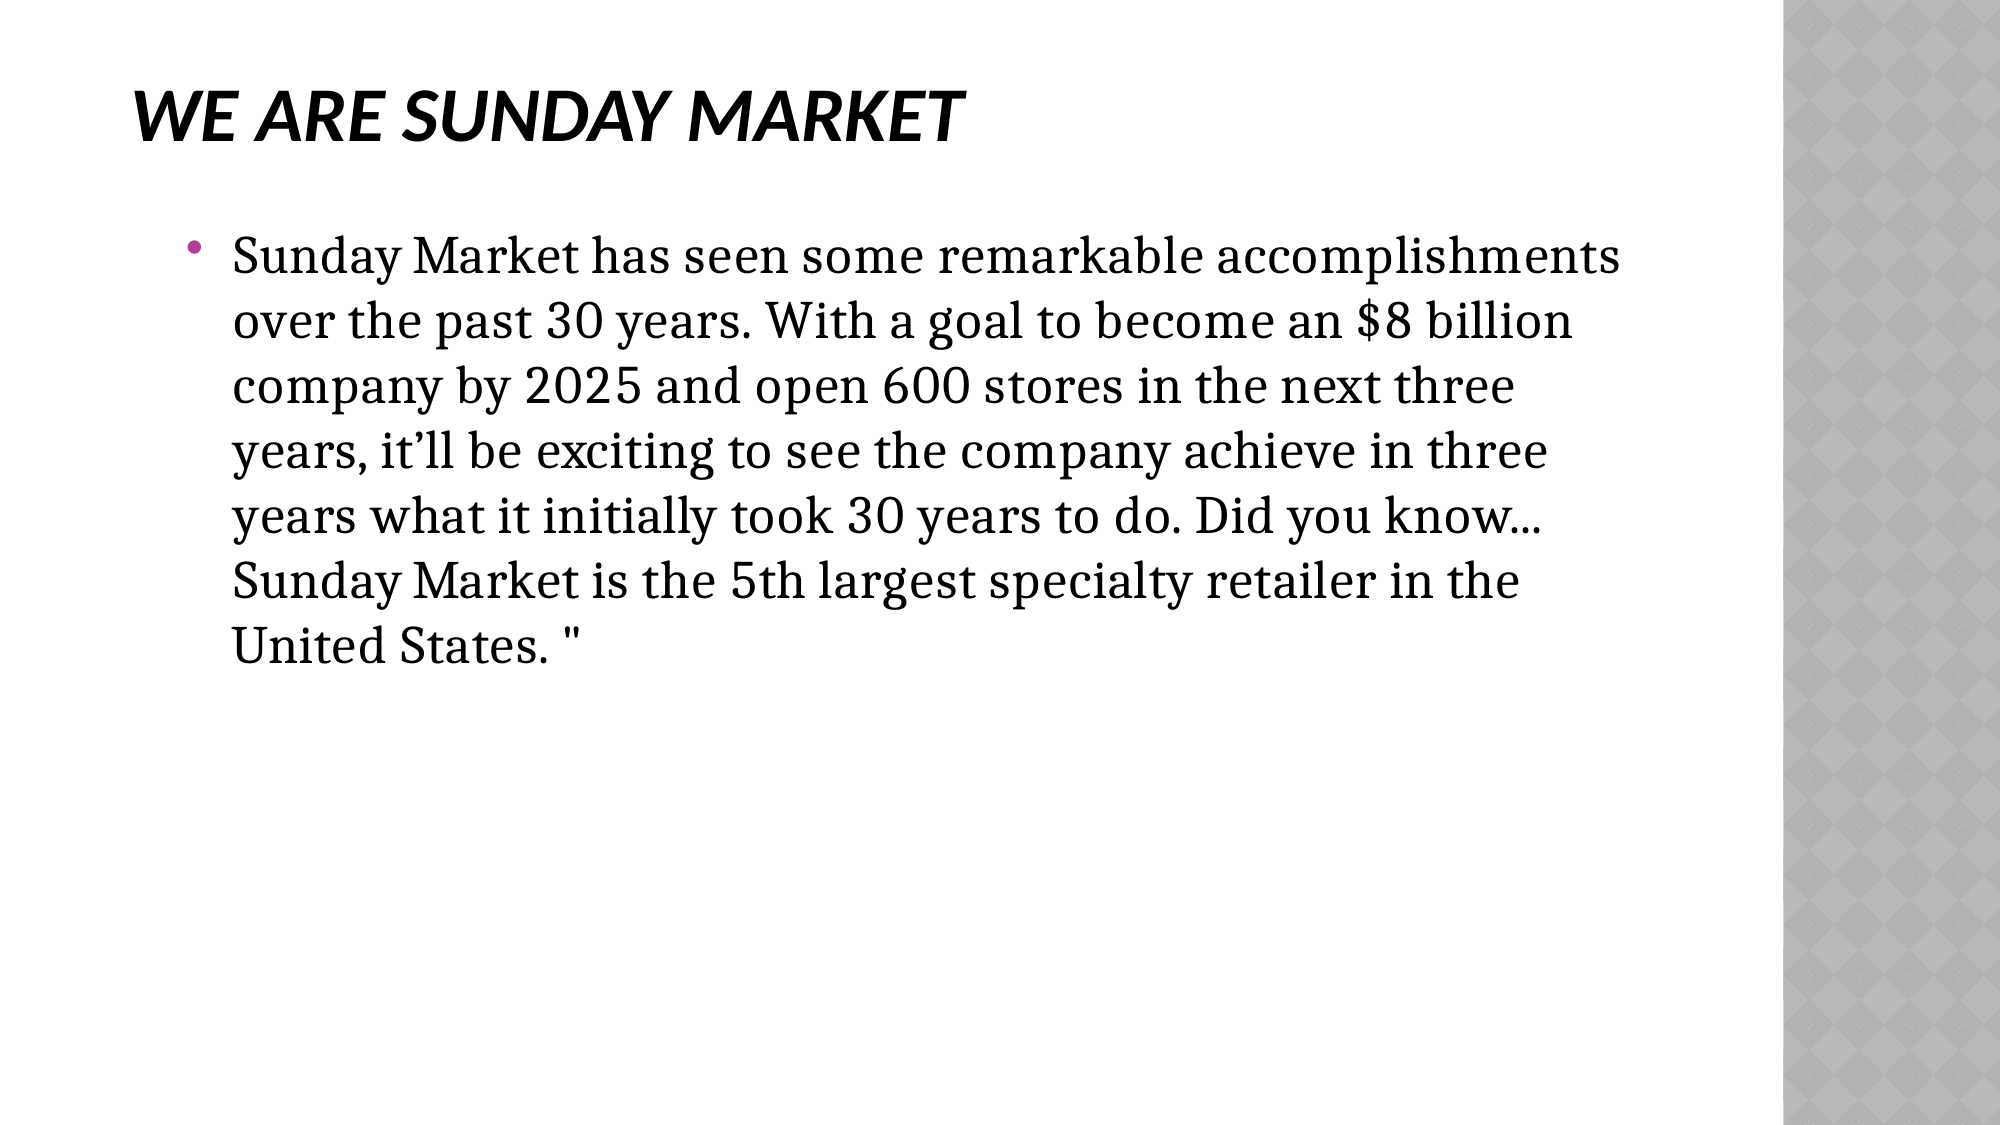

# WE ARE SUNDAY MARKET
Sunday Market has seen some remarkable accomplishments over the past 30 years. With a goal to become an $8 billion company by 2025 and open 600 stores in the next three years, it’ll be exciting to see the company achieve in three years what it initially took 30 years to do. Did you know... Sunday Market is the 5th largest specialty retailer in the United States. "